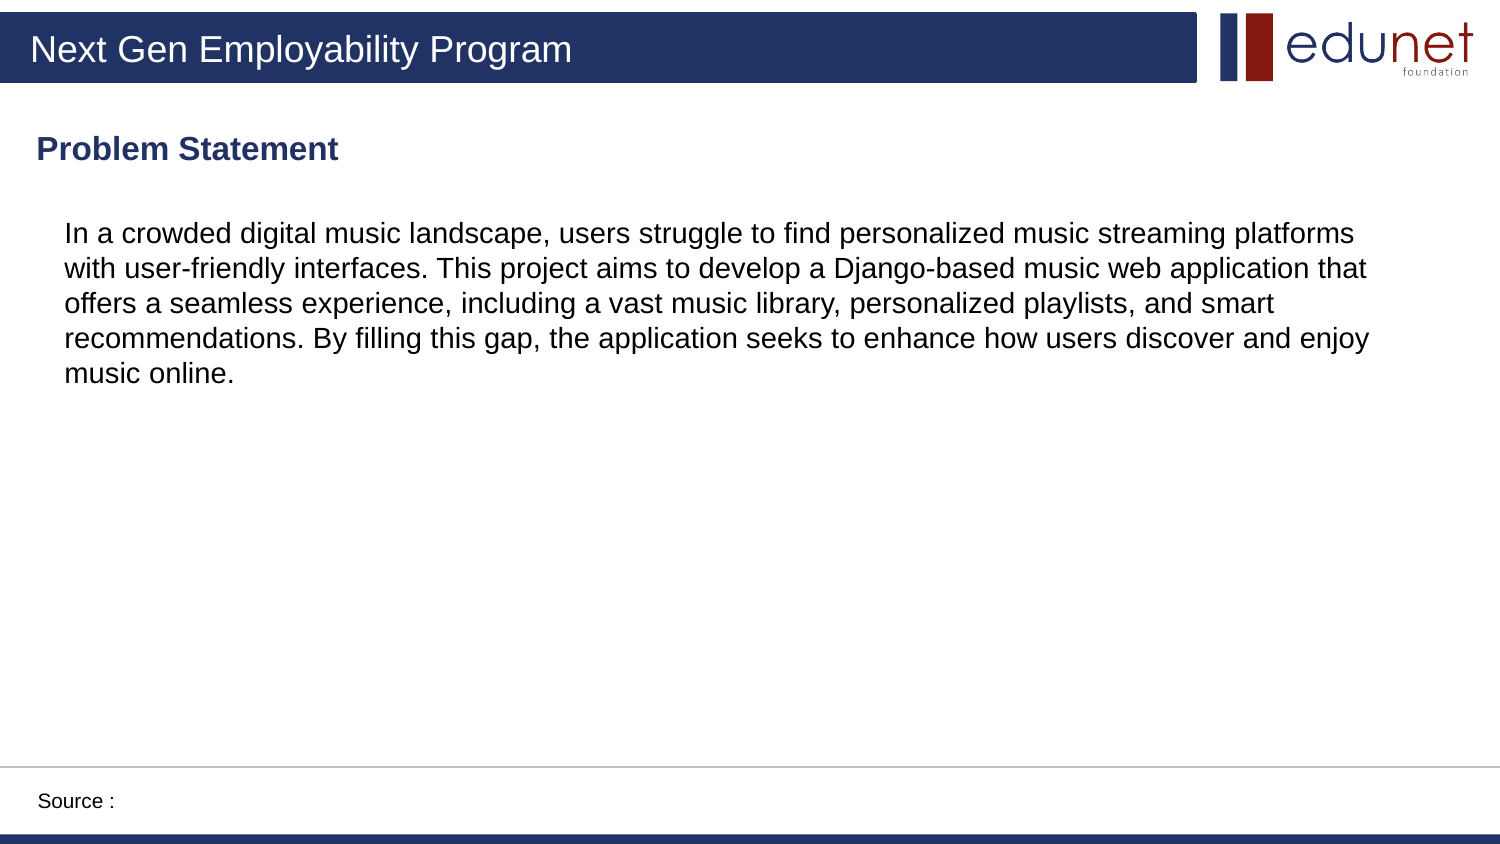

Problem Statement
In a crowded digital music landscape, users struggle to find personalized music streaming platforms with user-friendly interfaces. This project aims to develop a Django-based music web application that offers a seamless experience, including a vast music library, personalized playlists, and smart recommendations. By filling this gap, the application seeks to enhance how users discover and enjoy music online.
Source :